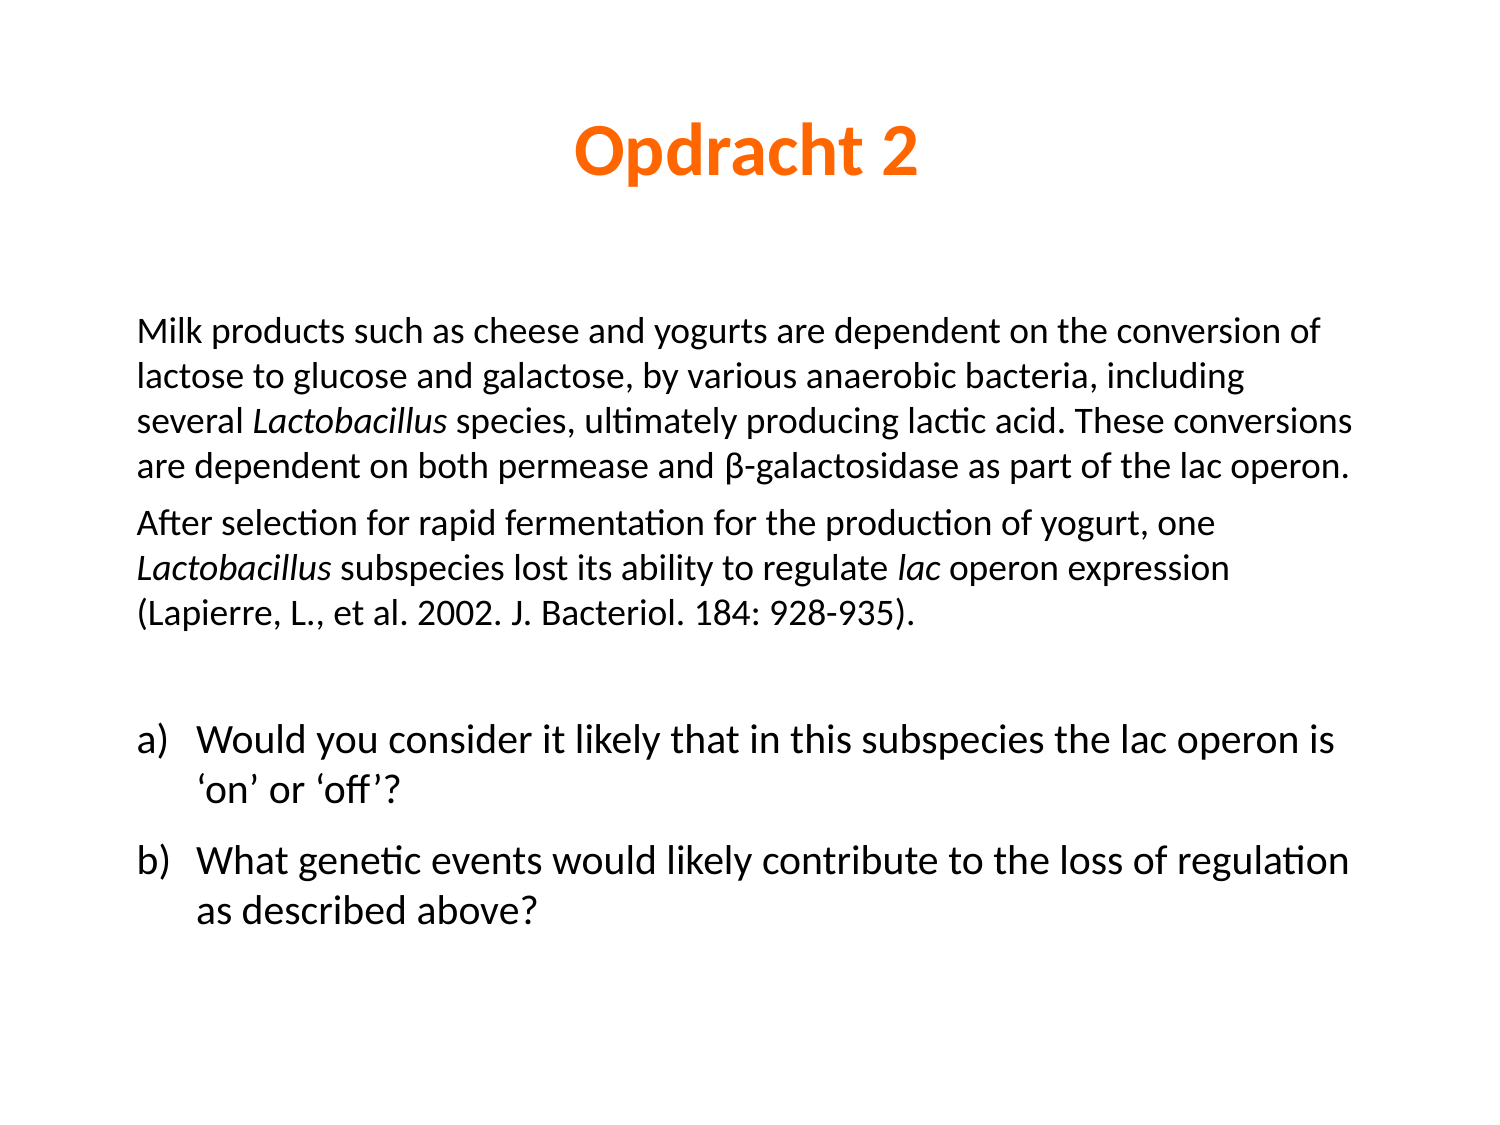

Opdracht 2

Milk products such as cheese and yogurts are dependent on the conversion of lactose to glucose and galactose, by various anaerobic bacteria, including several Lactobacillus species, ultimately producing lactic acid. These conversions are dependent on both permease and β-galactosidase as part of the lac operon.
After selection for rapid fermentation for the production of yogurt, one Lactobacillus subspecies lost its ability to regulate lac operon expression (Lapierre, L., et al. 2002. J. Bacteriol. 184: 928-935).

a) 	Would you consider it likely that in this subspecies the lac operon is 	‘on’ or ‘off’?
b) 	What genetic events would likely contribute to the loss of regulation 	as described above?